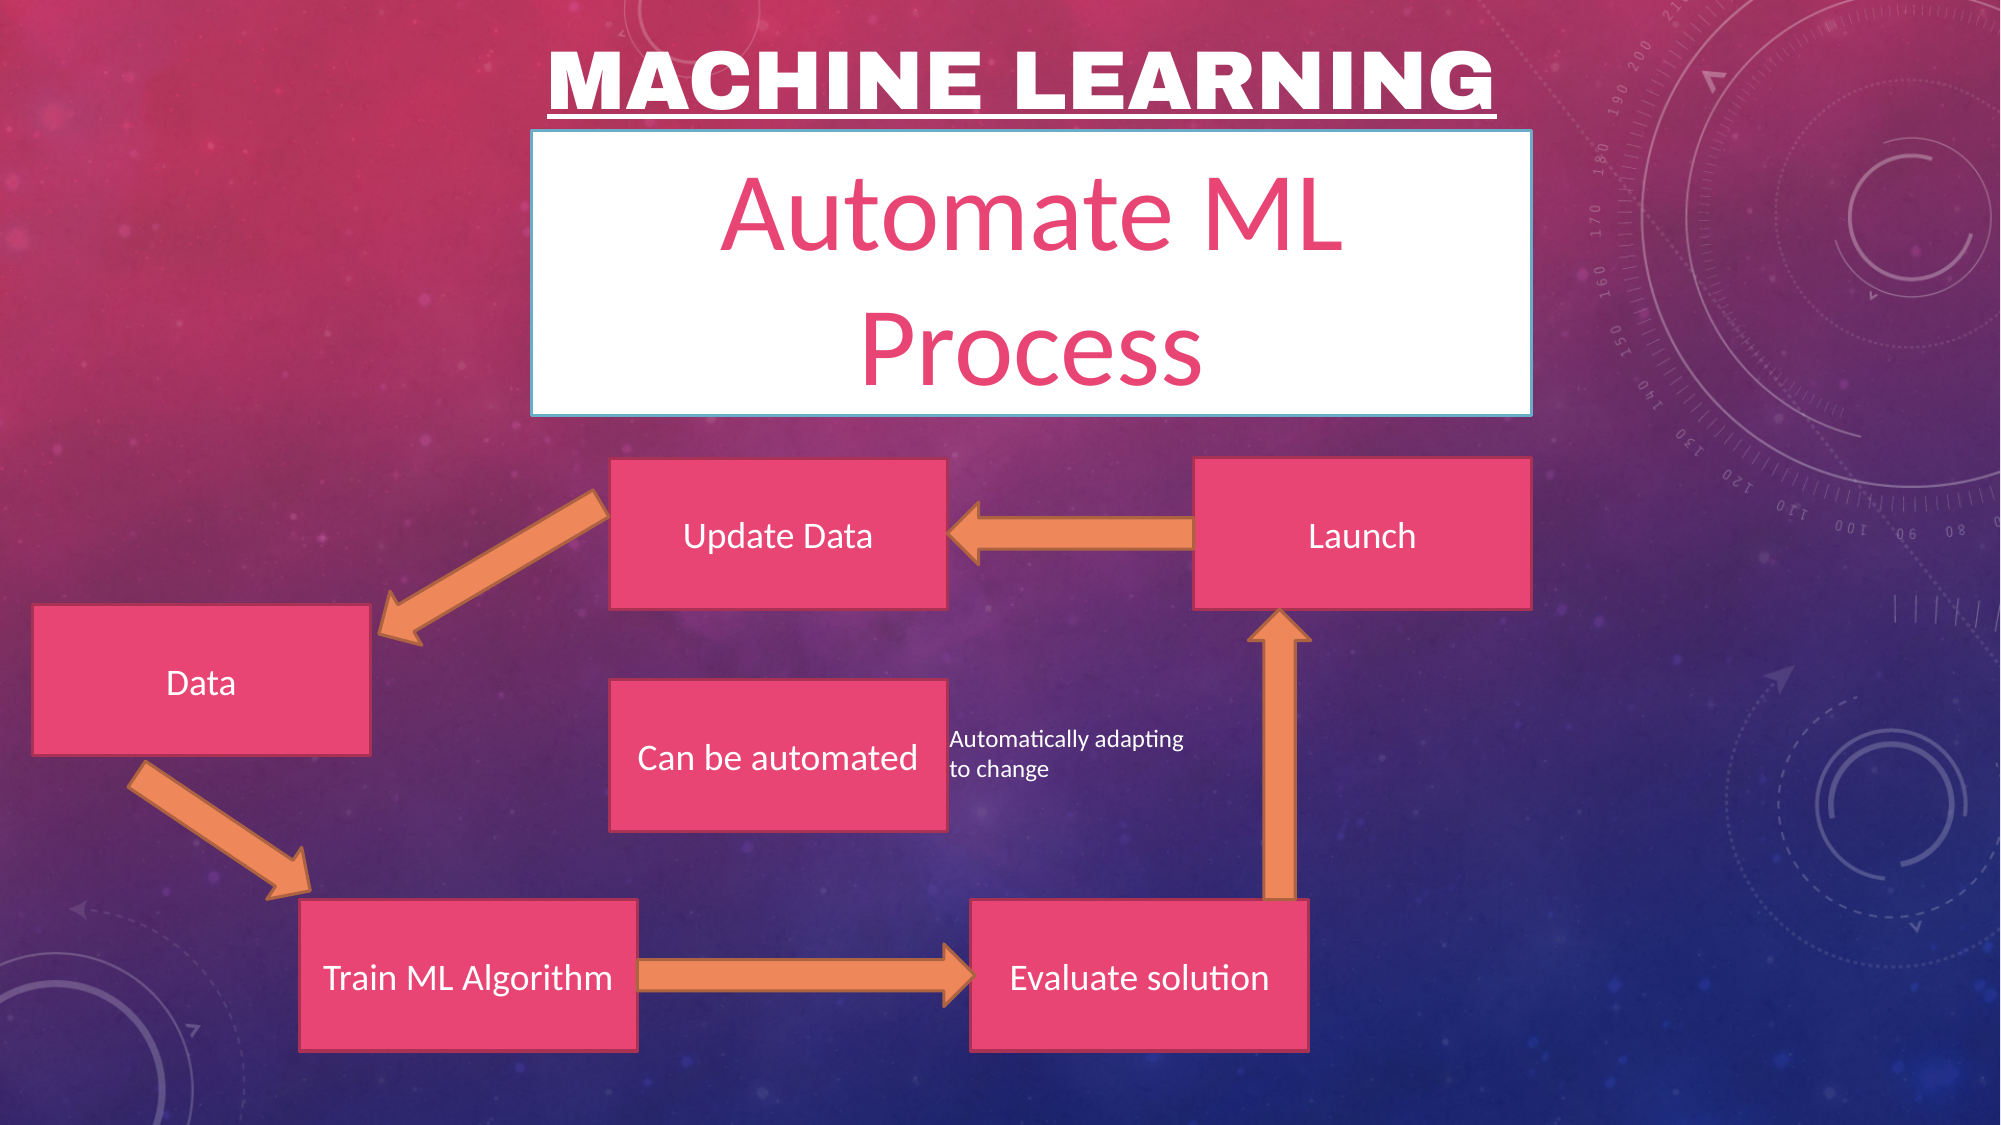

MACHINE LEARNING
Automate ML
Process
Launch
Update Data

Data
Can be automated
Automatically adapting
to change

Train ML Algorithm
Evaluate solution